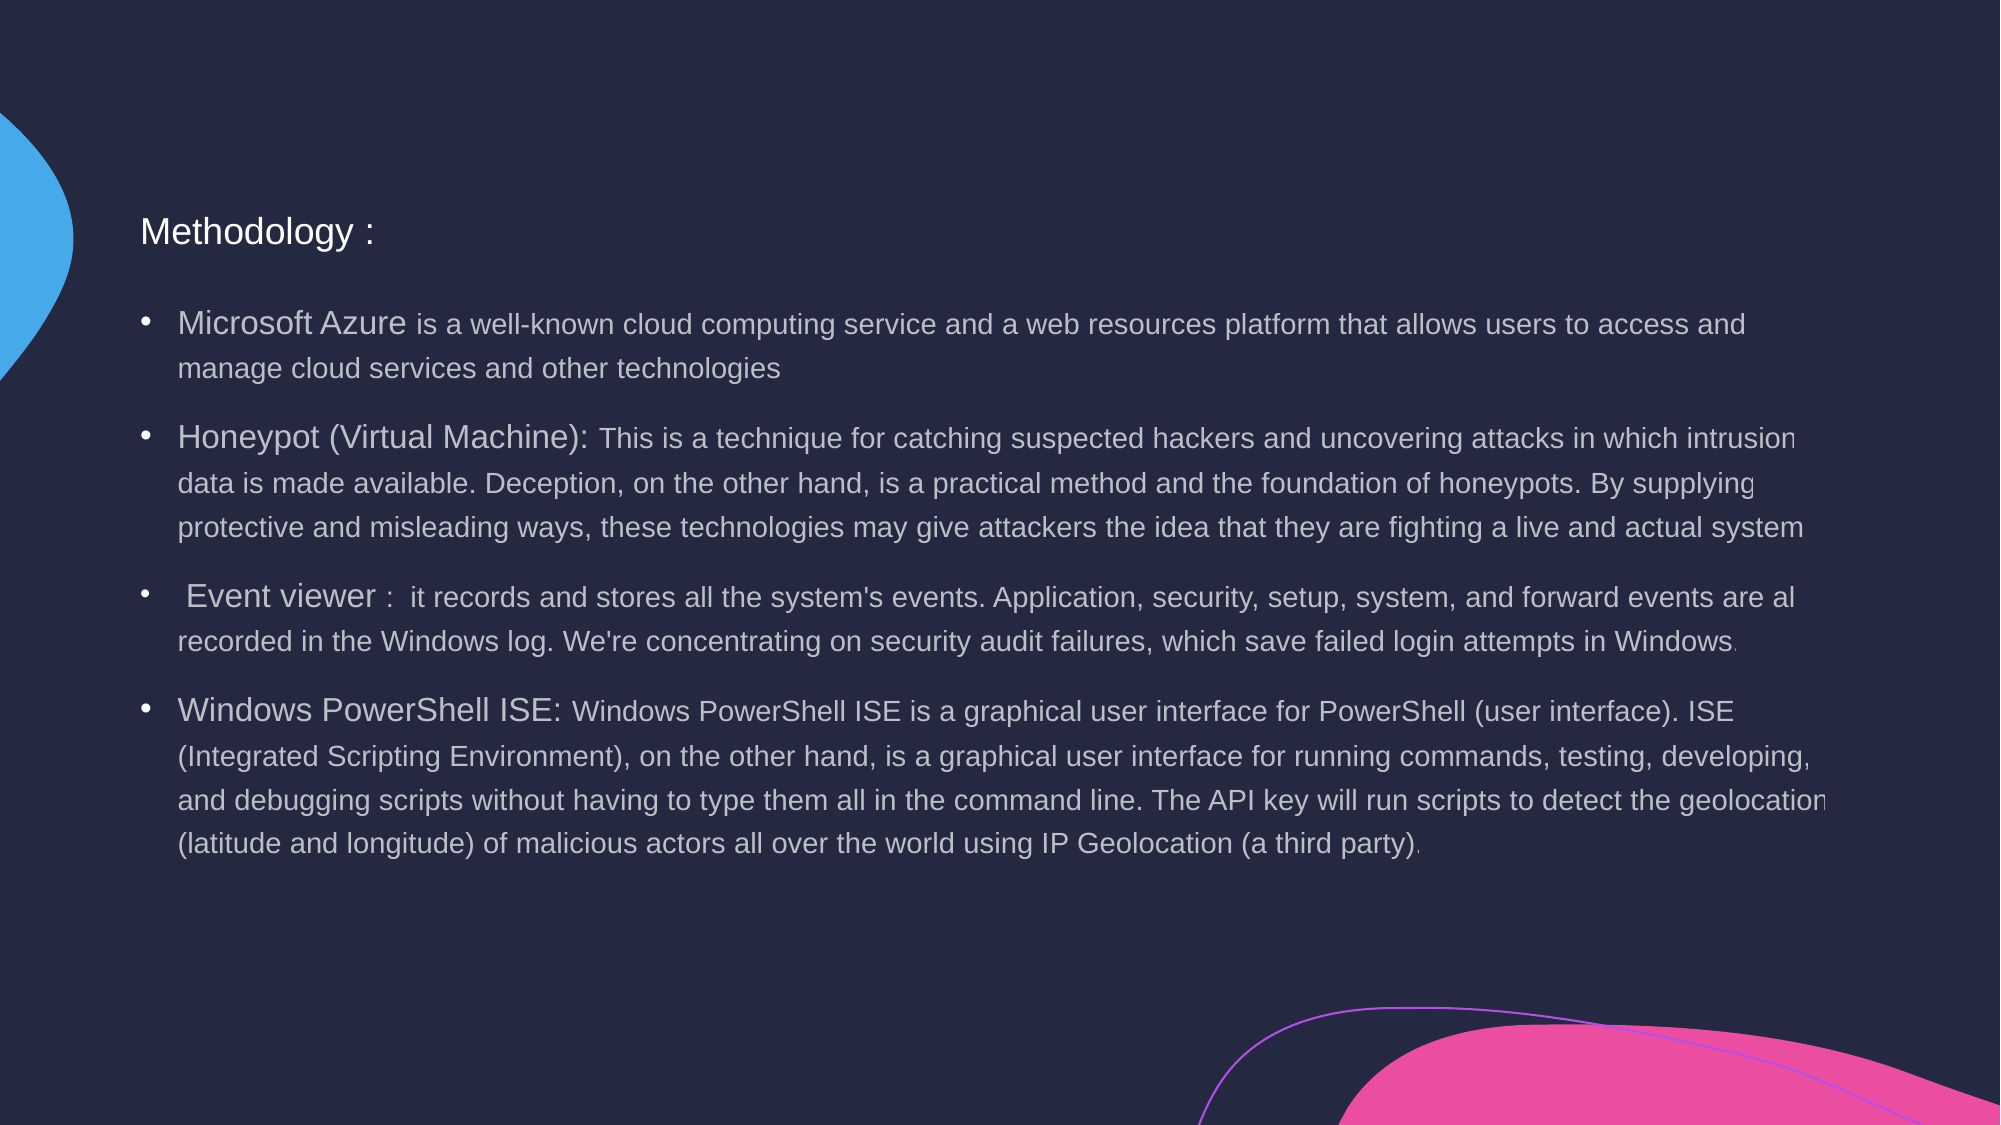

# Methodology :
Microsoft Azure is a well-known cloud computing service and a web resources platform that allows users to access and manage cloud services and other technologies
Honeypot (Virtual Machine): This is a technique for catching suspected hackers and uncovering attacks in which intrusion data is made available. Deception, on the other hand, is a practical method and the foundation of honeypots. By supplying protective and misleading ways, these technologies may give attackers the idea that they are fighting a live and actual system.
 Event viewer :  it records and stores all the system's events. Application, security, setup, system, and forward events are all recorded in the Windows log. We're concentrating on security audit failures, which save failed login attempts in Windows.
Windows PowerShell ISE: Windows PowerShell ISE is a graphical user interface for PowerShell (user interface). ISE (Integrated Scripting Environment), on the other hand, is a graphical user interface for running commands, testing, developing, and debugging scripts without having to type them all in the command line. The API key will run scripts to detect the geolocation (latitude and longitude) of malicious actors all over the world using IP Geolocation (a third party).